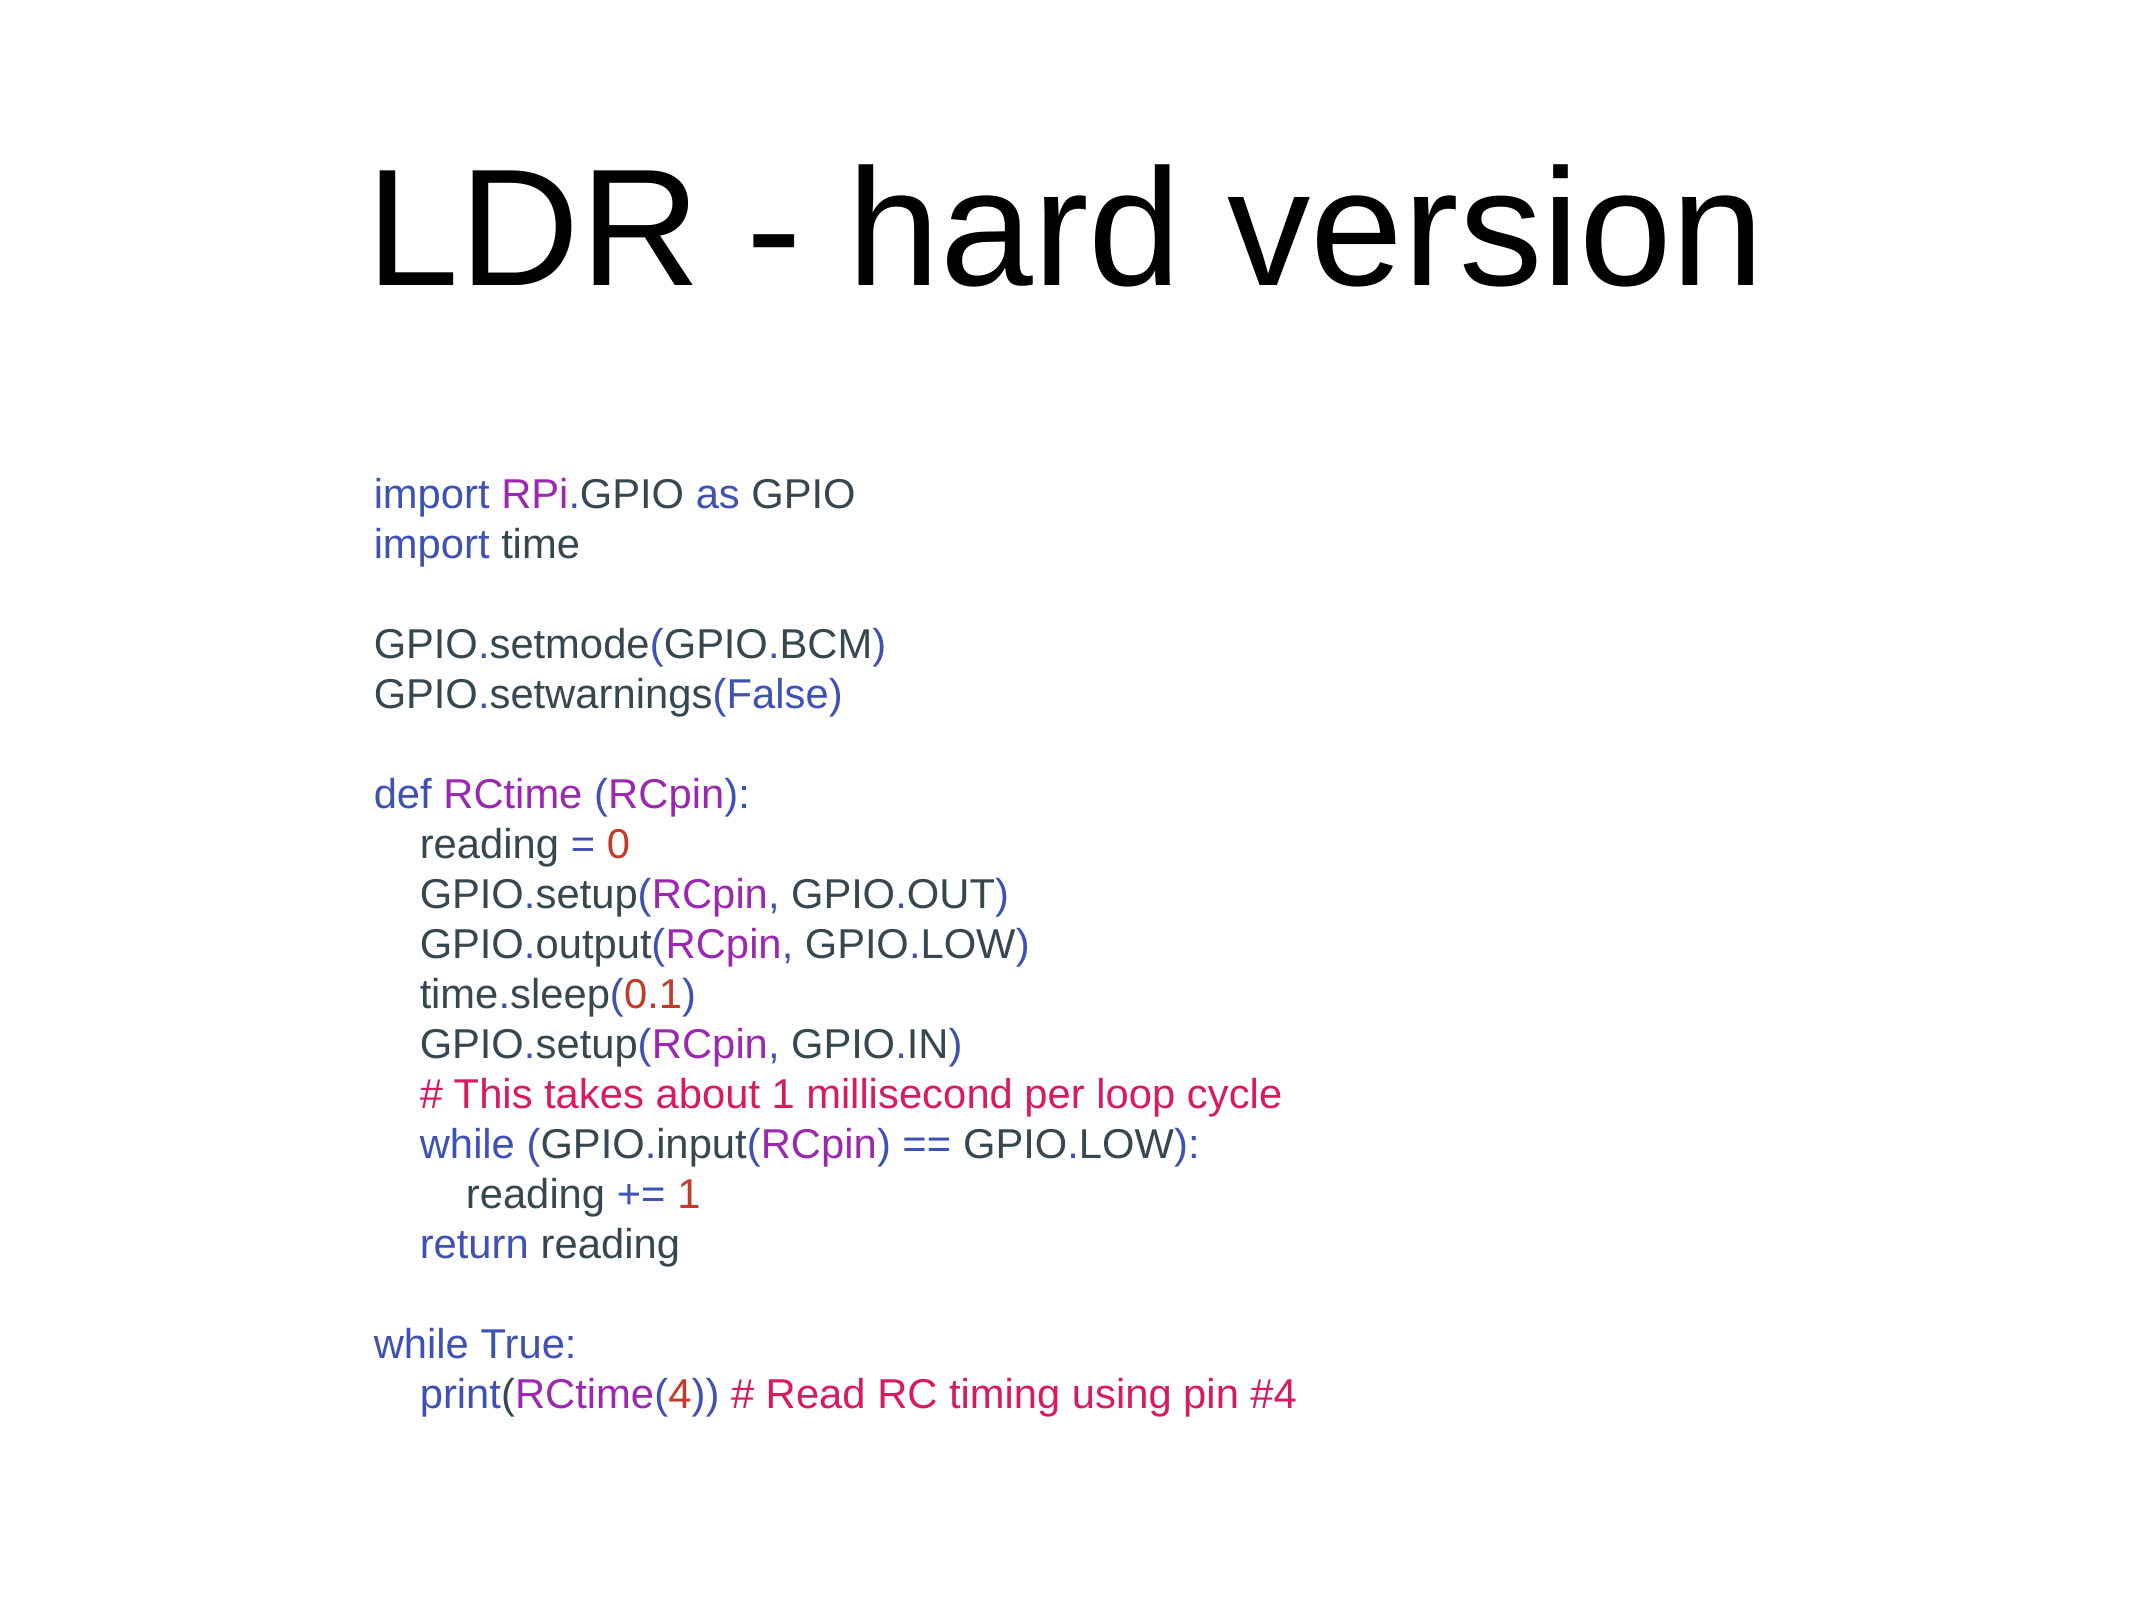

27
# LDR - hard version
import RPi.GPIO as GPIO
import time

GPIO.setmode(GPIO.BCM)
GPIO.setwarnings(False)

def RCtime (RCpin):
    reading = 0
    GPIO.setup(RCpin, GPIO.OUT)
    GPIO.output(RCpin, GPIO.LOW)
    time.sleep(0.1)
    GPIO.setup(RCpin, GPIO.IN)
    # This takes about 1 millisecond per loop cycle
    while (GPIO.input(RCpin) == GPIO.LOW):
        reading += 1
    return reading

while True:
    print(RCtime(4)) # Read RC timing using pin #4